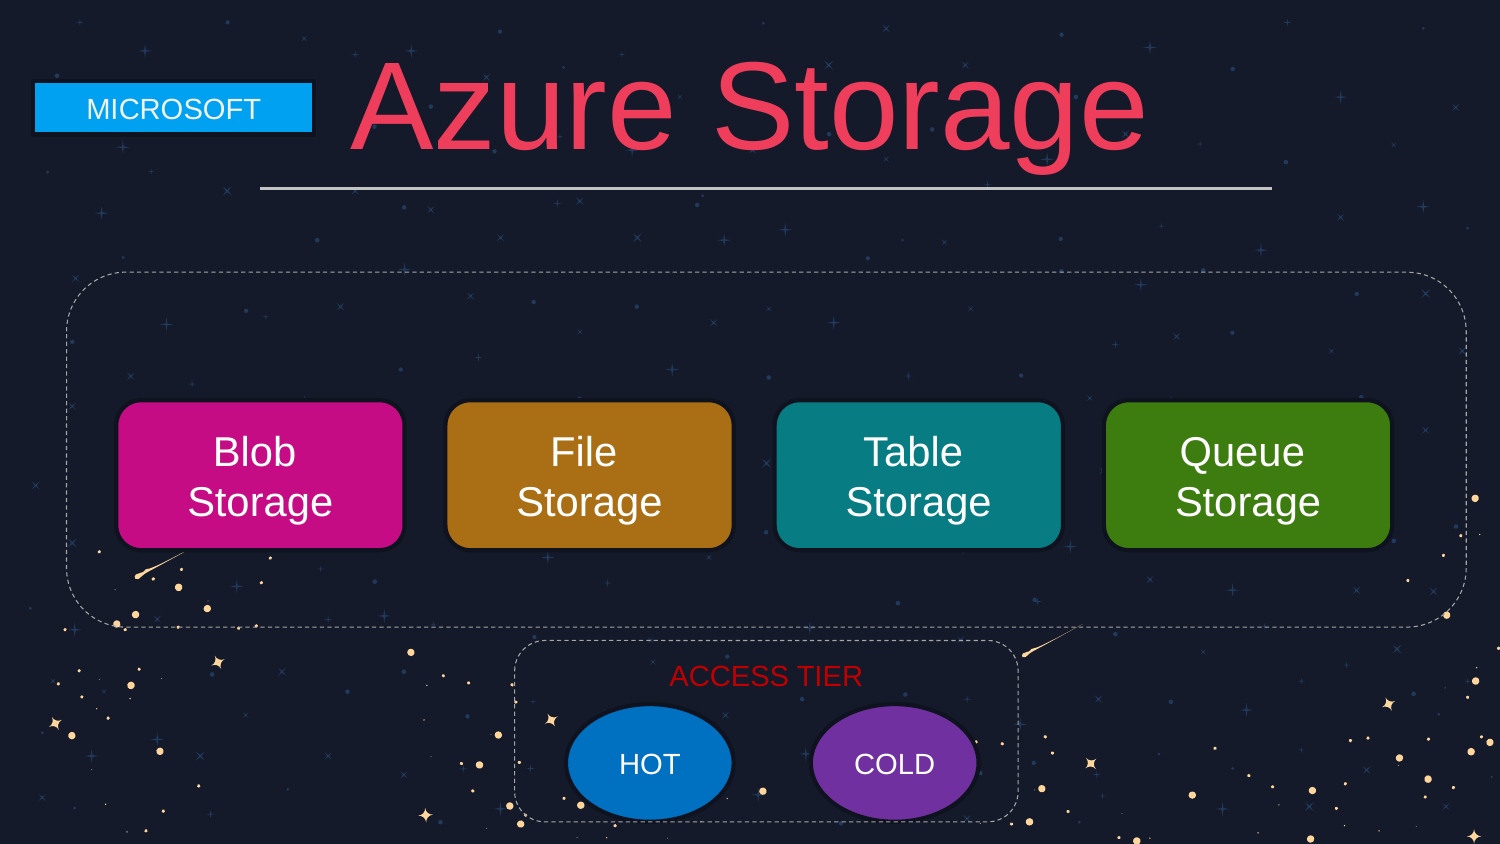

# Azure Storage
MICROSOFT

Blob
Storage
File
Storage
Table
Storage
Queue
Storage

ACCESS TIER
COLD
HOT